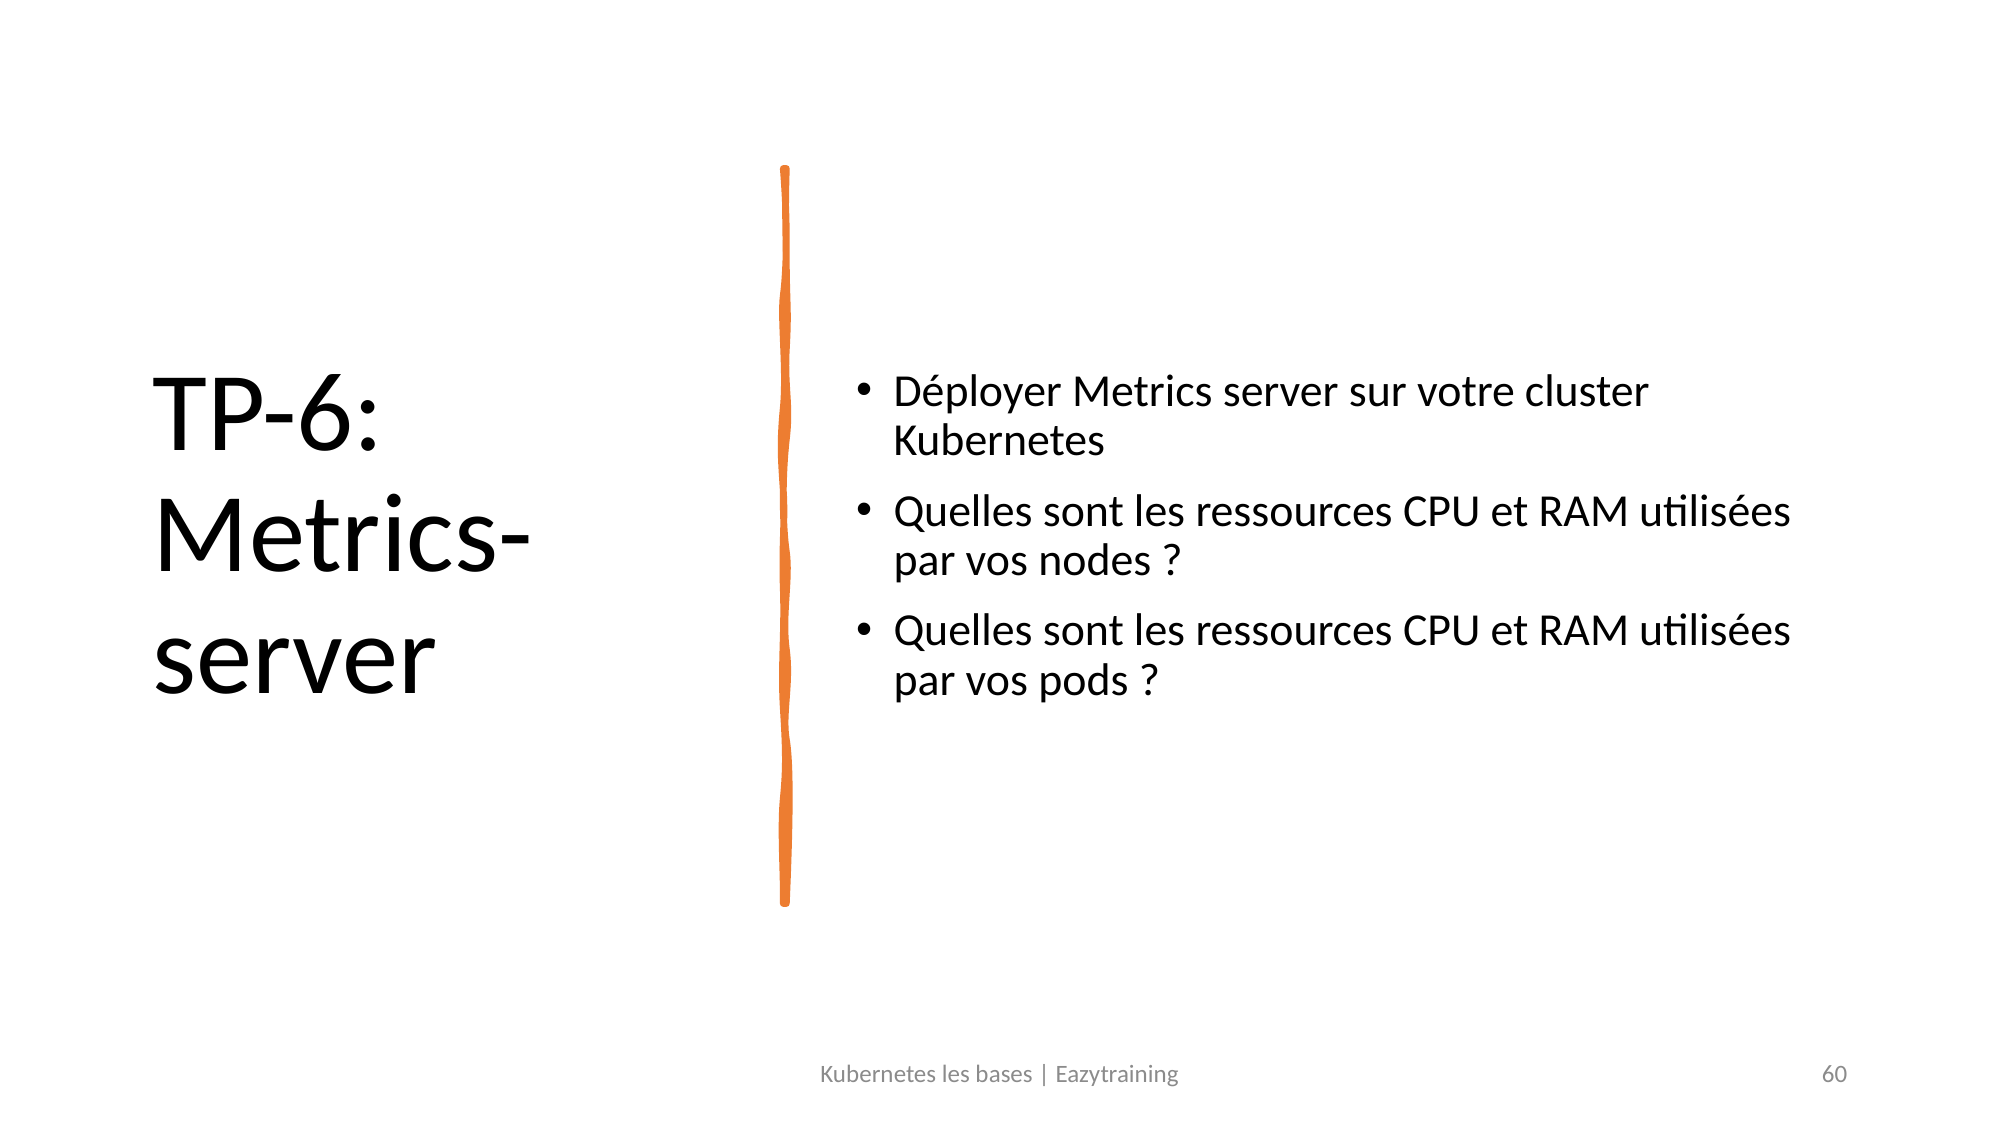

# TP-6: Metrics-server
Déployer Metrics server sur votre cluster Kubernetes
Quelles sont les ressources CPU et RAM utilisées par vos nodes ?
Quelles sont les ressources CPU et RAM utilisées par vos pods ?

Kubernetes les bases | Eazytraining
60